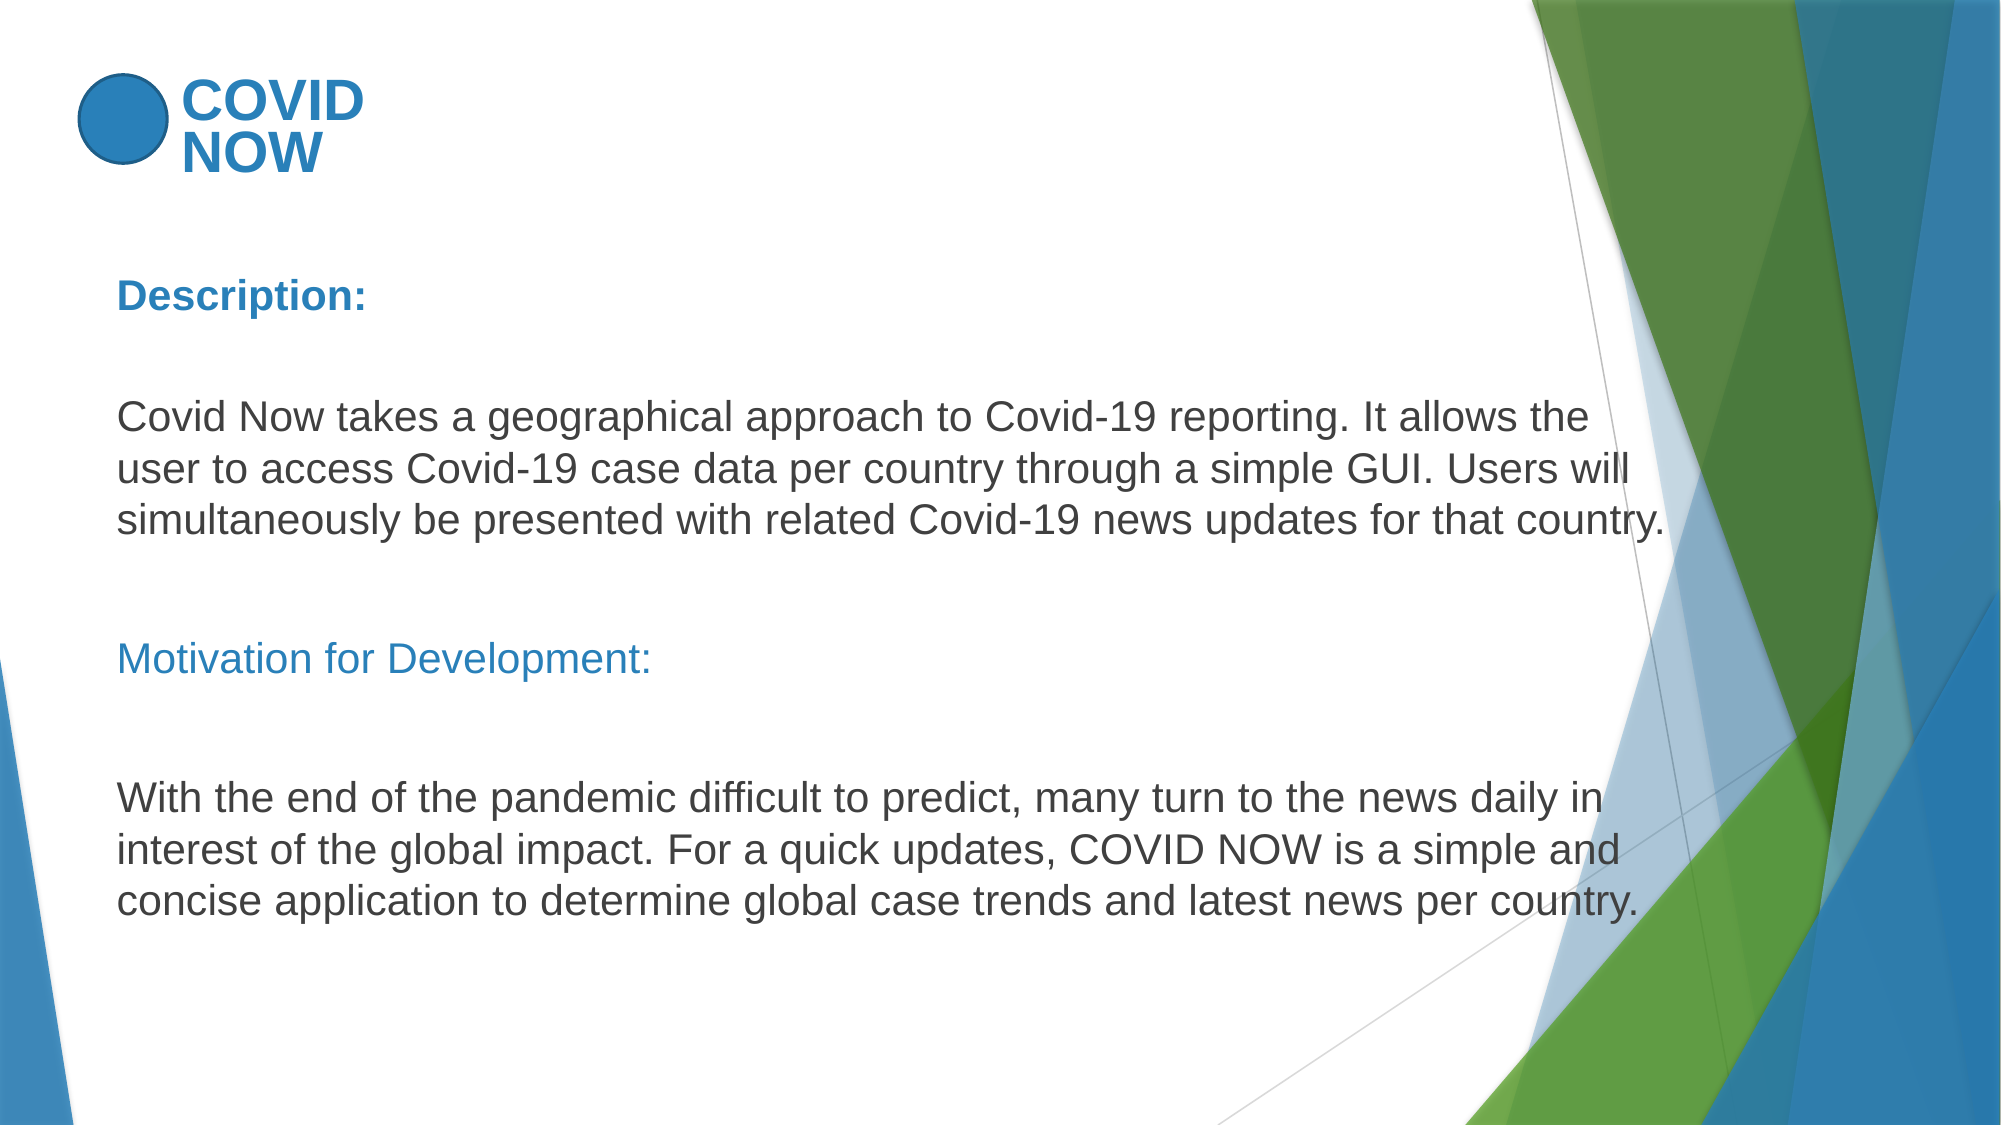

# Concept
COVID
NOW

Description:
Covid Now takes a geographical approach to Covid-19 reporting. It allows the user to access Covid-19 case data per country through a simple GUI. Users will simultaneously be presented with related Covid-19 news updates for that country.

Motivation for Development:

With the end of the pandemic difficult to predict, many turn to the news daily in interest of the global impact. For a quick updates, COVID NOW is a simple and concise application to determine global case trends and latest news per country.